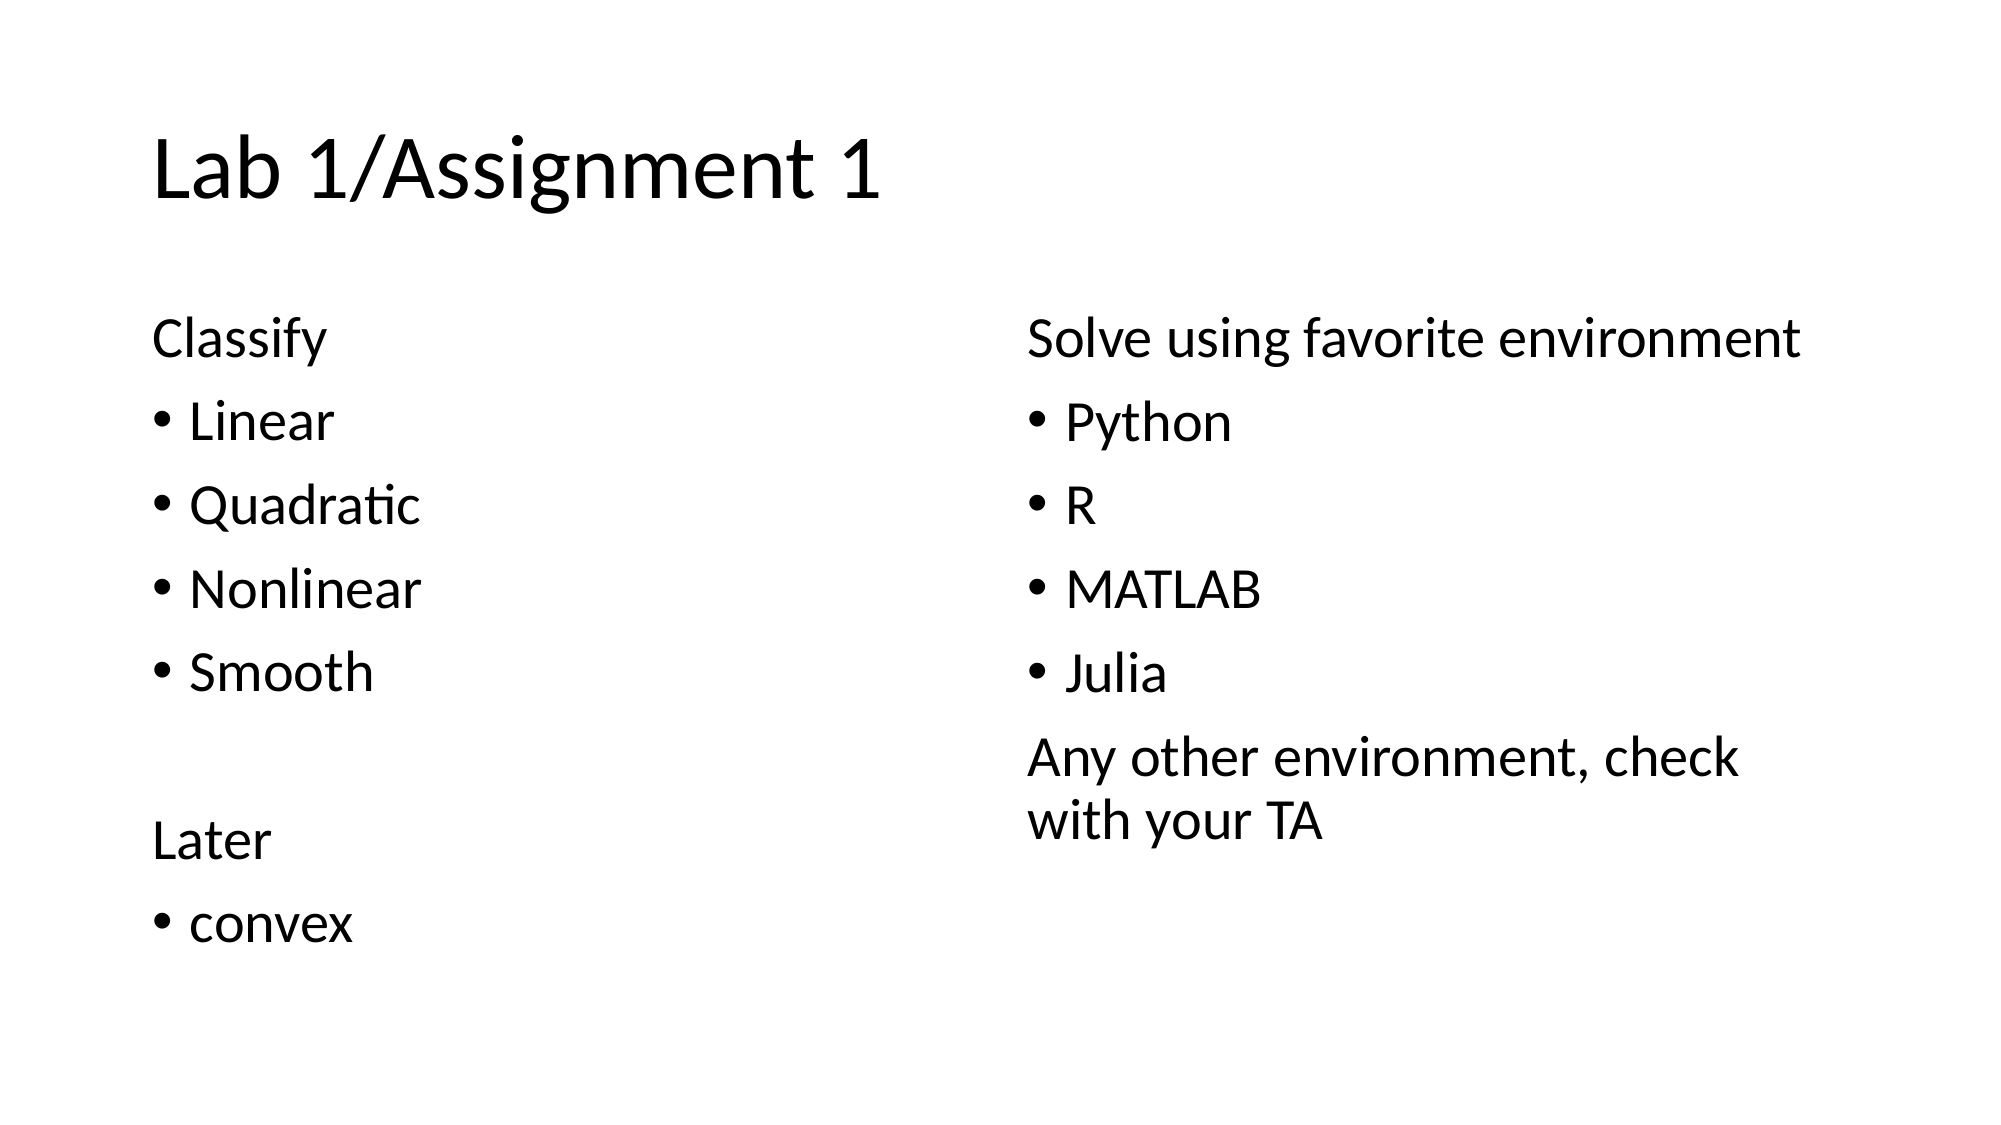

# Lab 1/Assignment 1
Classify
Linear
Quadratic
Nonlinear
Smooth

Later
convex
Solve using favorite environment
Python
R
MATLAB
Julia
Any other environment, check with your TA